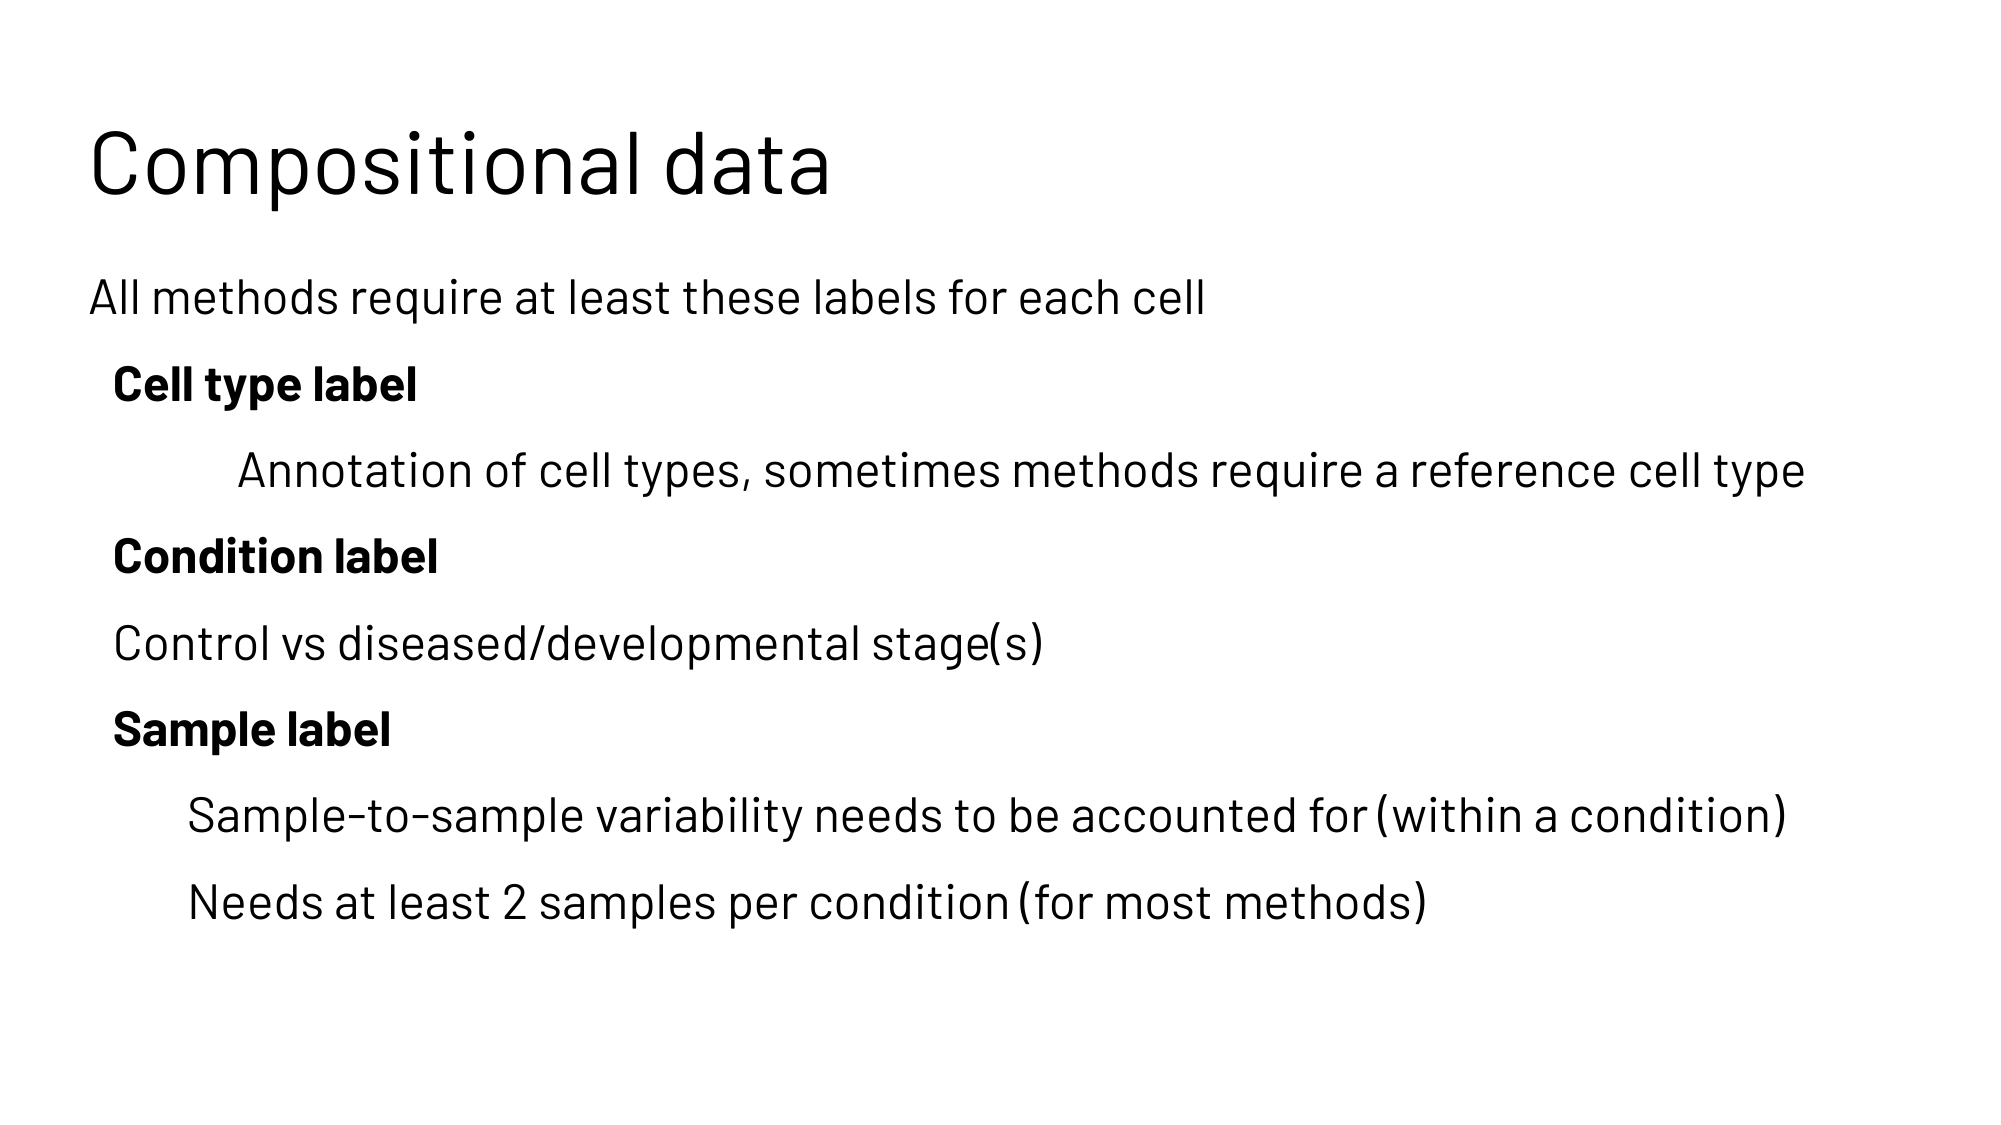

# Compositional data
All methods require at least these labels for each cell
Cell type label
	Annotation of cell types, sometimes methods require a reference cell type
Condition label
	Control vs diseased/developmental stage(s)
Sample label
	Sample-to-sample variability needs to be accounted for (within a condition)
	Needs at least 2 samples per condition (for most methods)